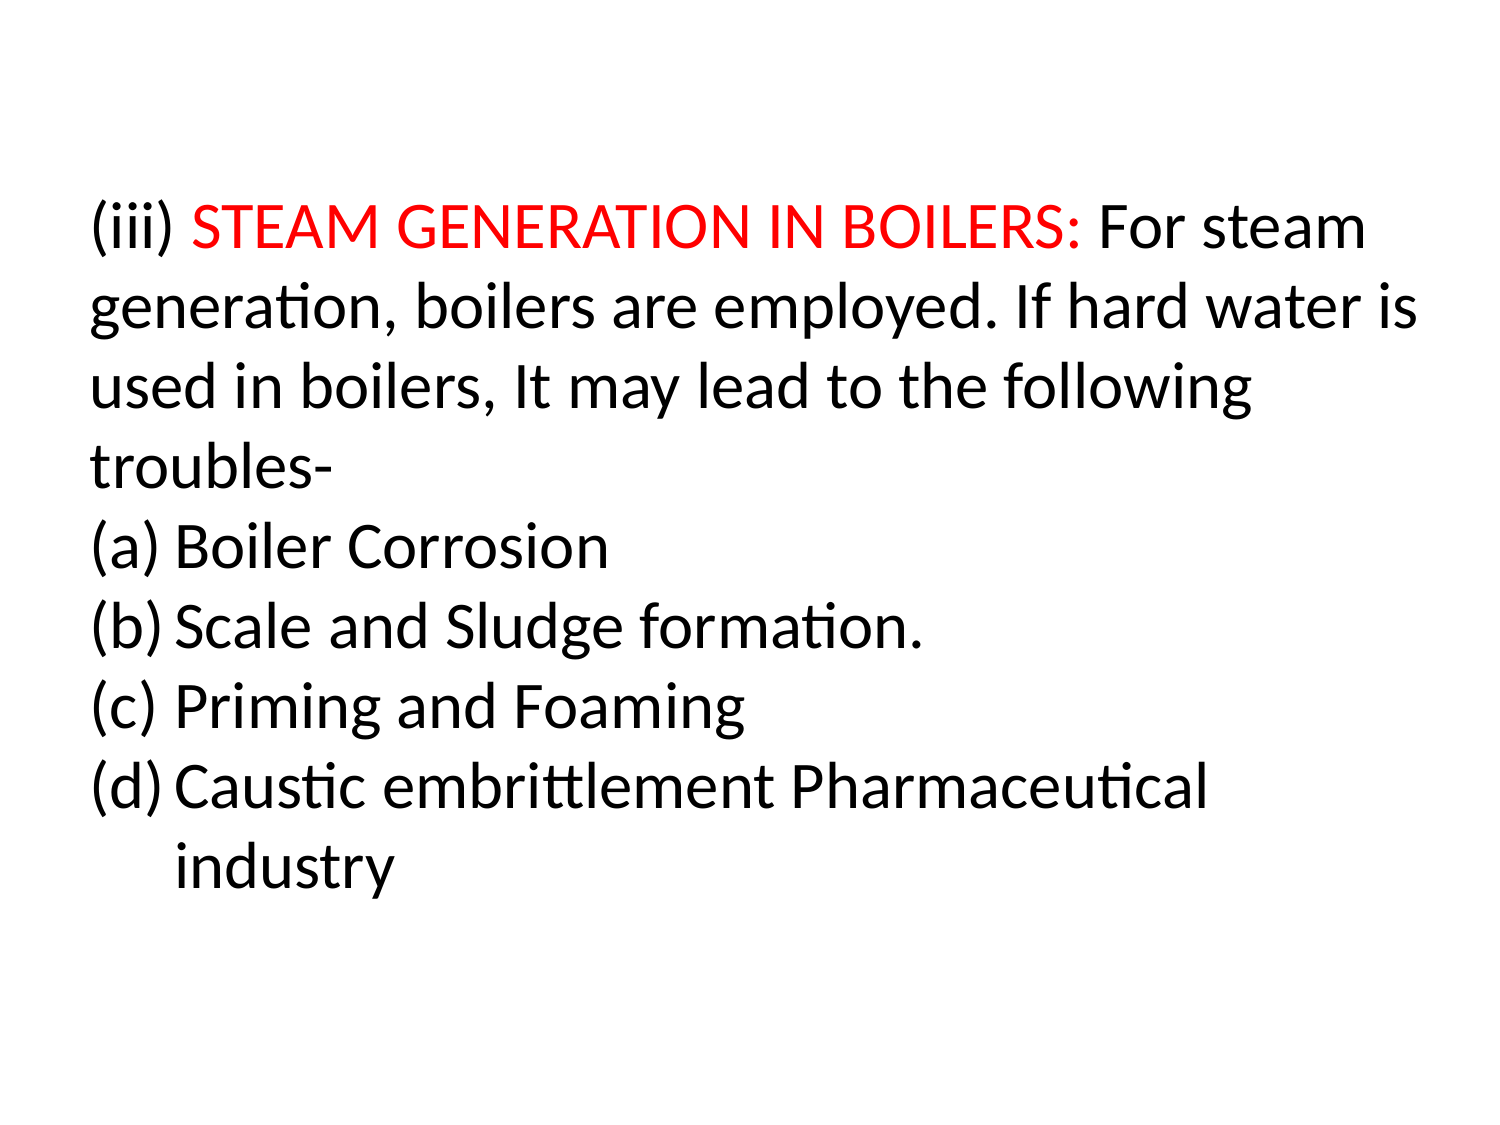

(iii) STEAM GENERATION IN BOILERS: For steam generation, boilers are employed. If hard water is used in boilers, It may lead to the following troubles-
Boiler Corrosion
Scale and Sludge formation.
Priming and Foaming
Caustic embrittlement Pharmaceutical industry